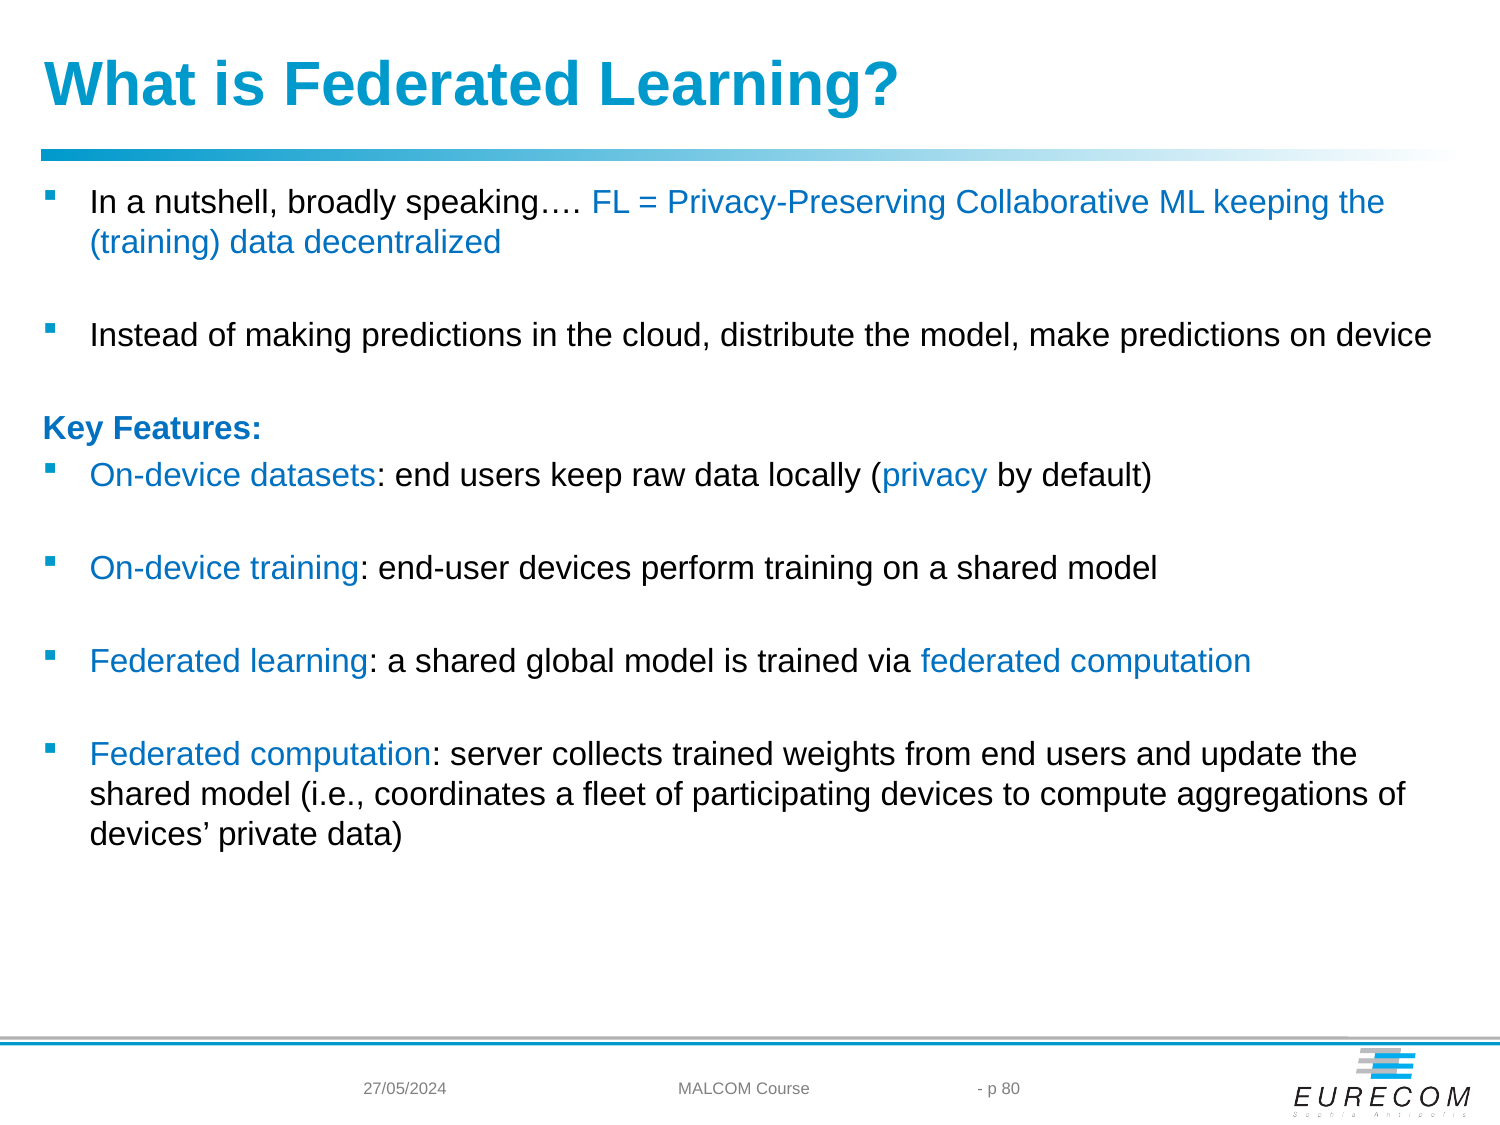

What is Federated Learning?
In a nutshell, broadly speaking…. FL = Privacy-Preserving Collaborative ML keeping the (training) data decentralized

Instead of making predictions in the cloud, distribute the model, make predictions on device

Key Features:
On-device datasets: end users keep raw data locally (privacy by default)

On-device training: end-user devices perform training on a shared model

Federated learning: a shared global model is trained via federated computation

Federated computation: server collects trained weights from end users and update the shared model (i.e., coordinates a fleet of participating devices to compute aggregations of devices’ private data)

27/05/2024
MALCOM Course
- p 80